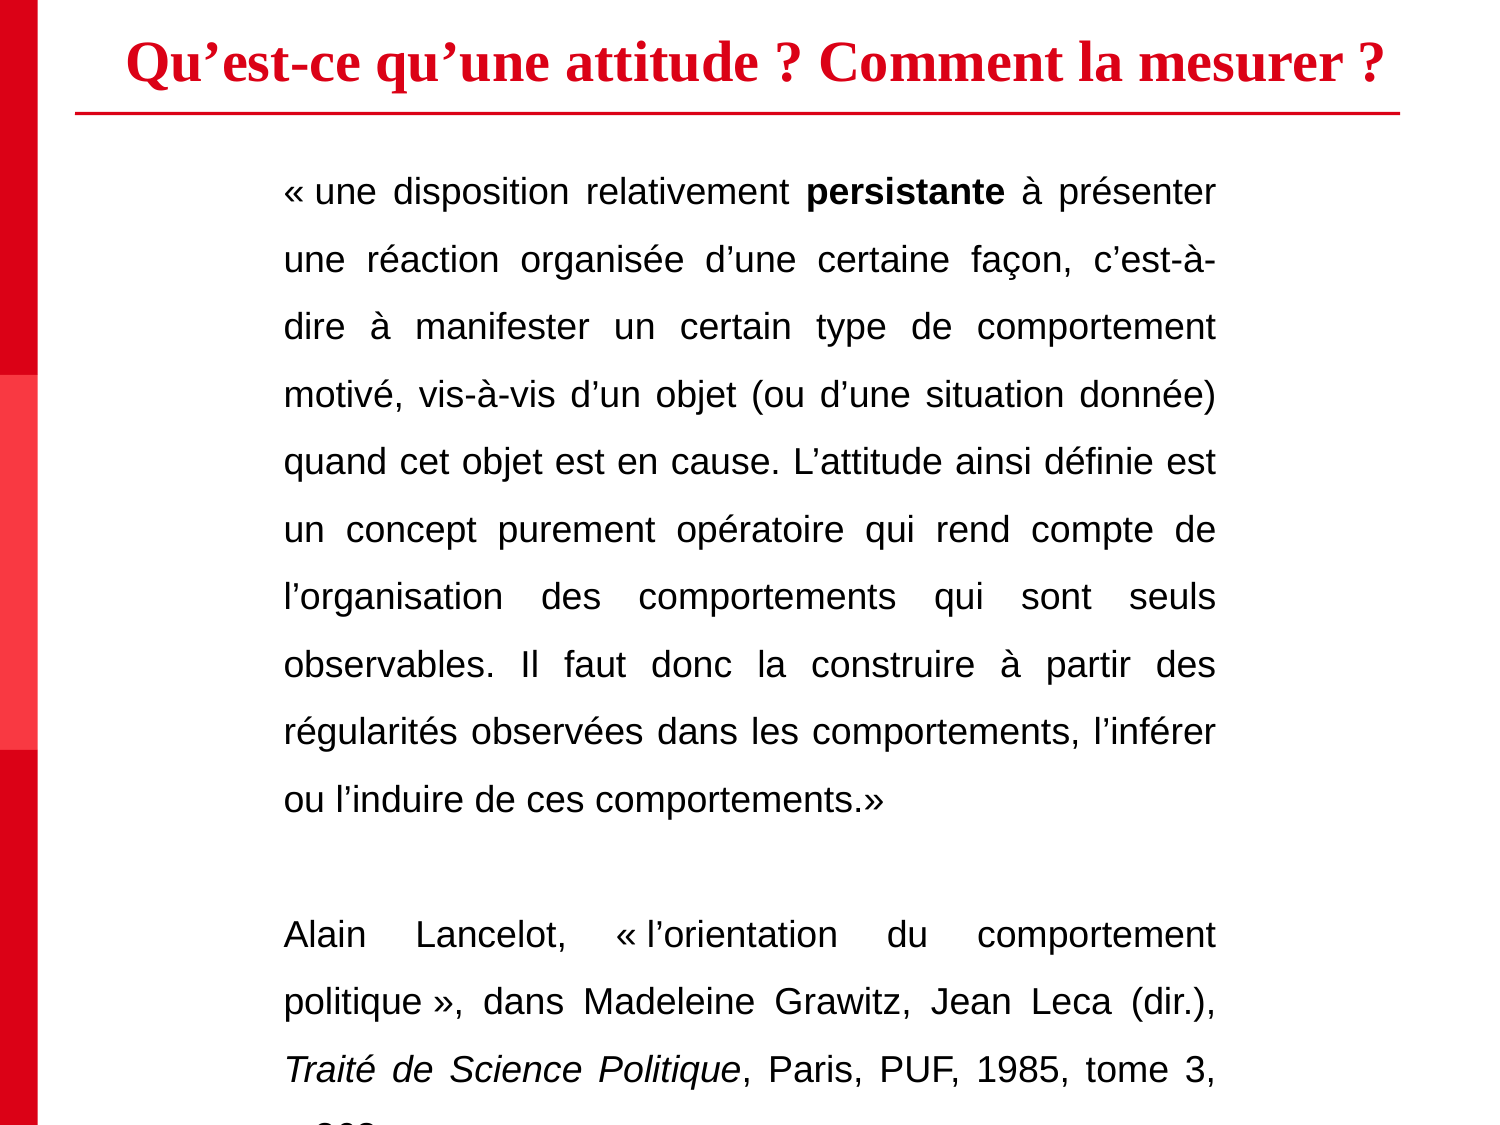

# Qu’est-ce qu’une attitude ? Comment la mesurer ?
« une disposition relativement persistante à présenter une réaction organisée d’une certaine façon, c’est-à-dire à manifester un certain type de comportement motivé, vis-à-vis d’un objet (ou d’une situation donnée) quand cet objet est en cause. L’attitude ainsi définie est un concept purement opératoire qui rend compte de l’organisation des comportements qui sont seuls observables. Il faut donc la construire à partir des régularités observées dans les comportements, l’inférer ou l’induire de ces comportements.»
Alain Lancelot, « l’orientation du comportement politique », dans Madeleine Grawitz, Jean Leca (dir.), Traité de Science Politique, Paris, PUF, 1985, tome 3, p.368.